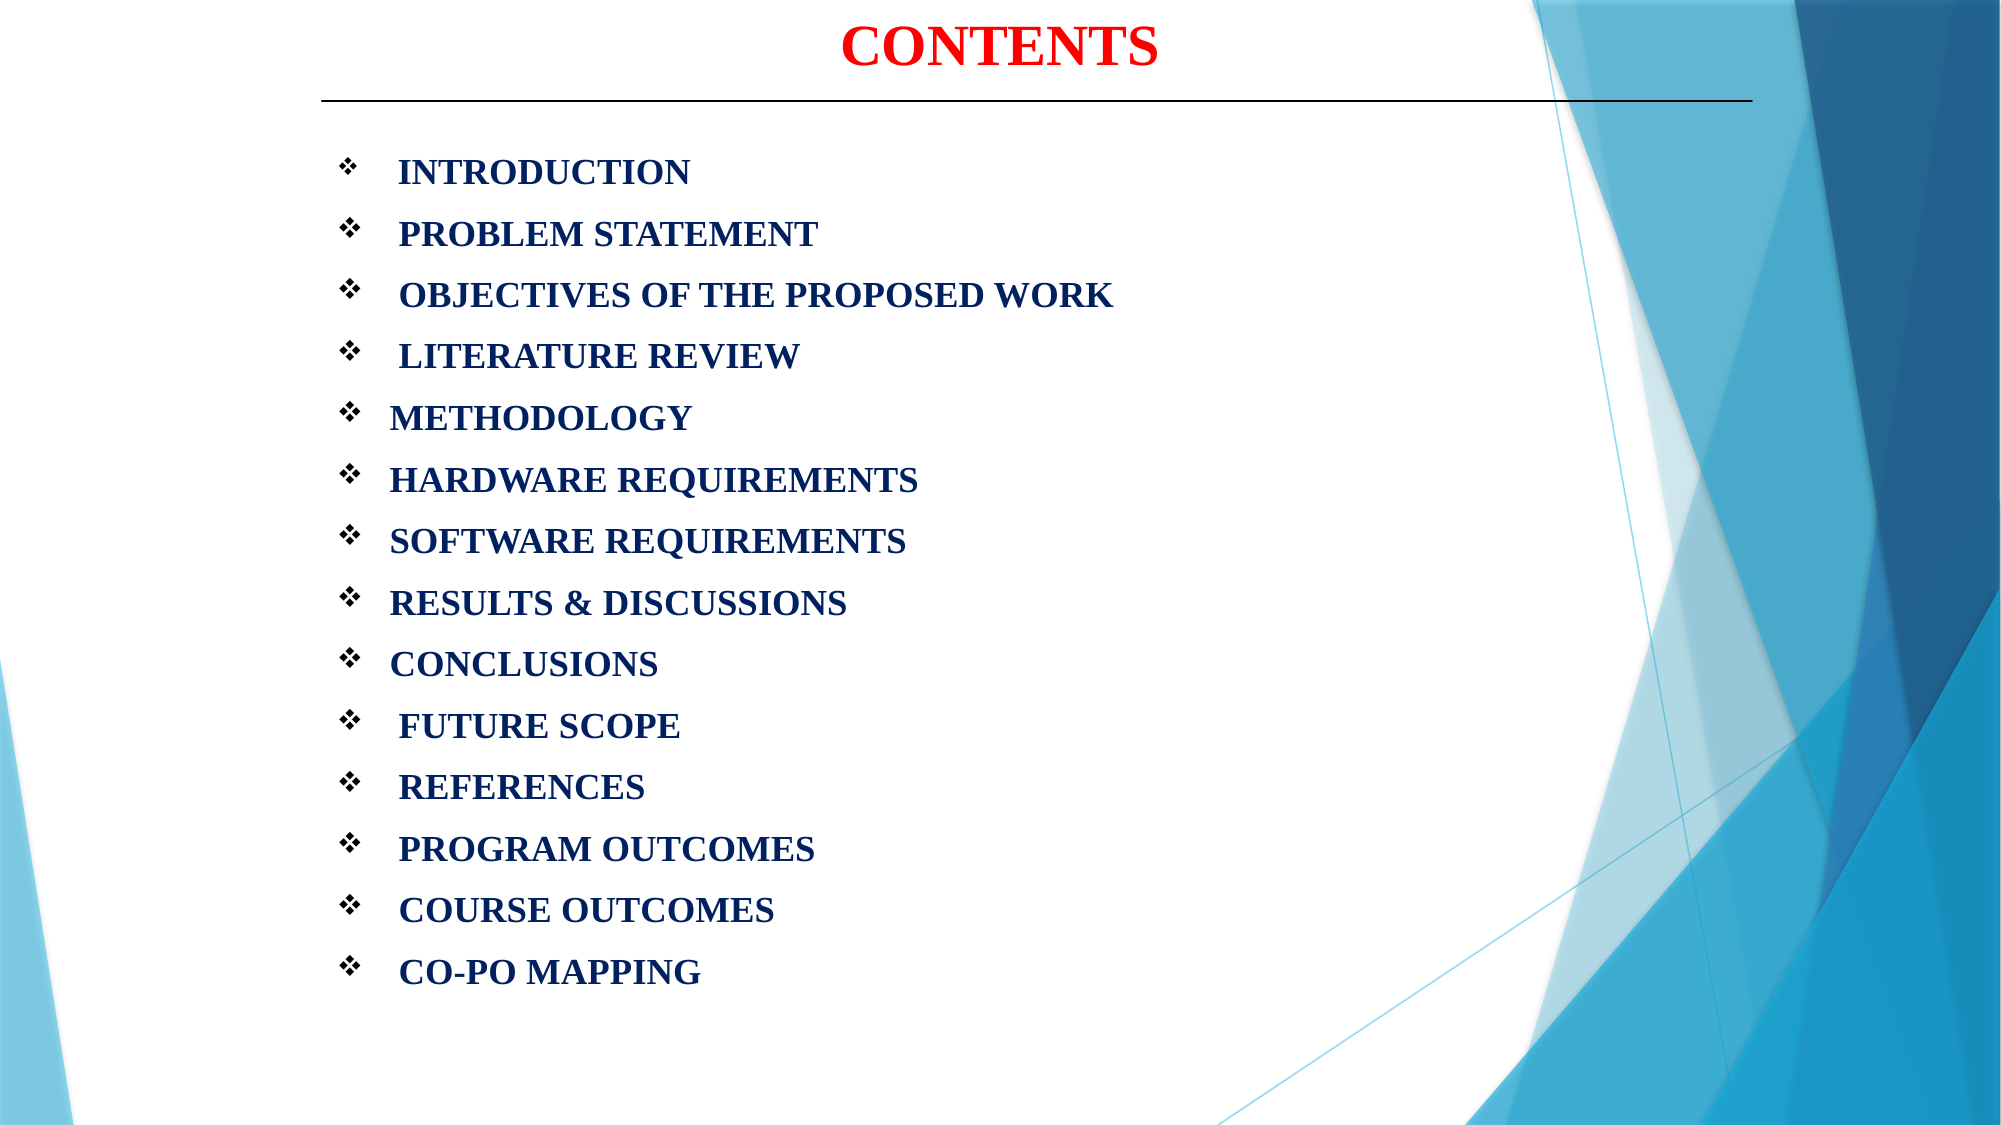

# CONTENTS
 INTRODUCTION
 PROBLEM STATEMENT
 OBJECTIVES OF THE PROPOSED WORK
 LITERATURE REVIEW
METHODOLOGY
HARDWARE REQUIREMENTS
SOFTWARE REQUIREMENTS
RESULTS & DISCUSSIONS
CONCLUSIONS
 FUTURE SCOPE
 REFERENCES
 PROGRAM OUTCOMES
 COURSE OUTCOMES
 CO-PO MAPPING